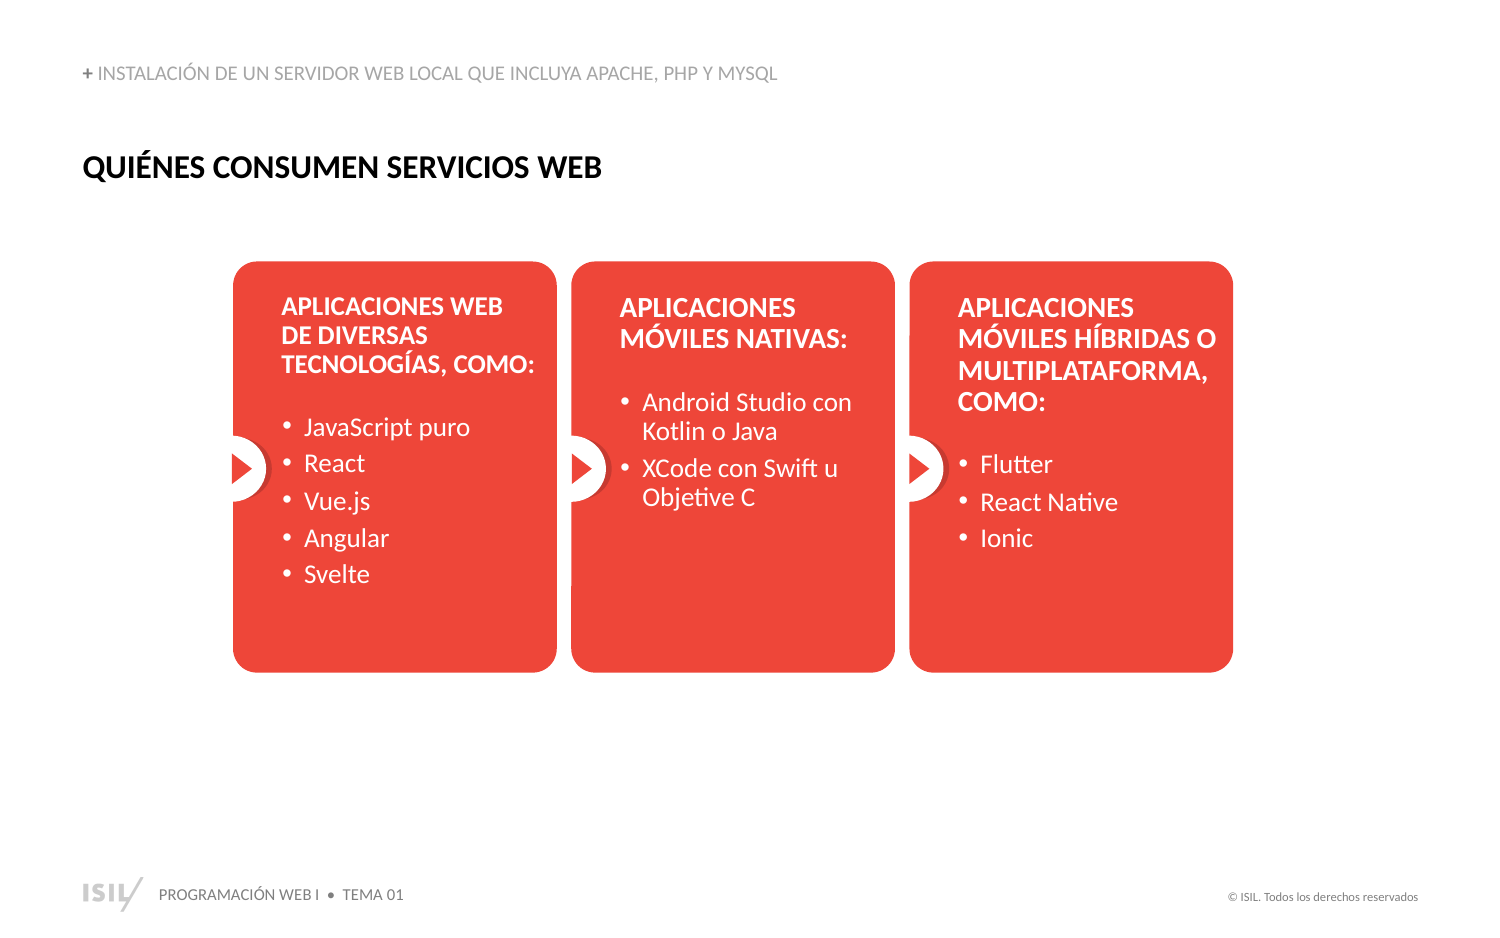

+ INSTALACIÓN DE UN SERVIDOR WEB LOCAL QUE INCLUYA APACHE, PHP Y MYSQL
QUIÉNES CONSUMEN SERVICIOS WEB
APLICACIONES WEB
DE DIVERSAS TECNOLOGÍAS, COMO:
JavaScript puro
React
Vue.js
Angular
Svelte
APLICACIONES MÓVILES NATIVAS:
Android Studio con Kotlin o Java
XCode con Swift u Objetive C
APLICACIONES MÓVILES HÍBRIDAS O MULTIPLATAFORMA, COMO:
Flutter
React Native
Ionic